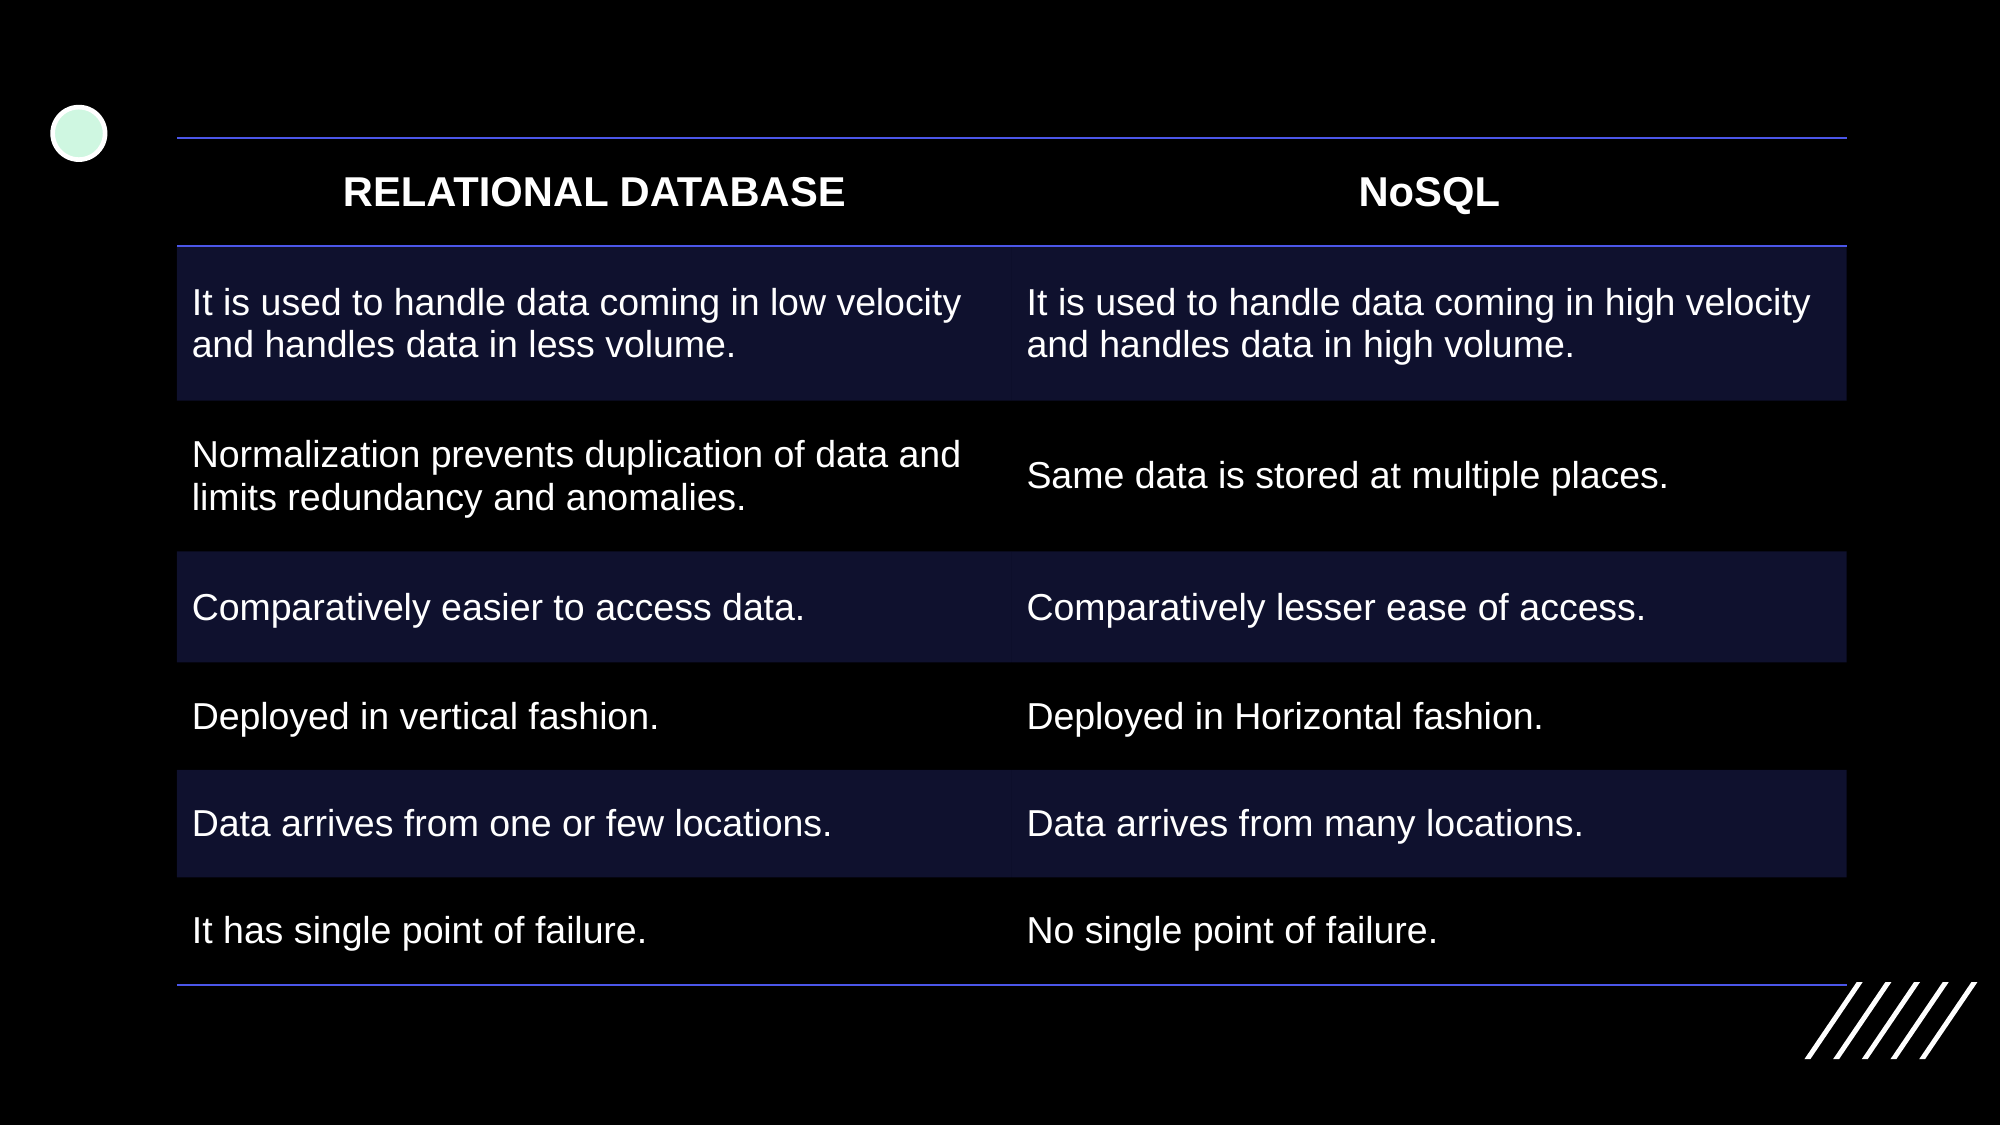

| RELATIONAL DATABASE | NoSQL |
| --- | --- |
| It is used to handle data coming in low velocity and handles data in less volume. | It is used to handle data coming in high velocity and handles data in high volume. |
| Normalization prevents duplication of data and limits redundancy and anomalies. | Same data is stored at multiple places. |
| Comparatively easier to access data. | Comparatively lesser ease of access. |
| Deployed in vertical fashion. | Deployed in Horizontal fashion. |
| Data arrives from one or few locations. | Data arrives from many locations. |
| It has single point of failure. | No single point of failure. |